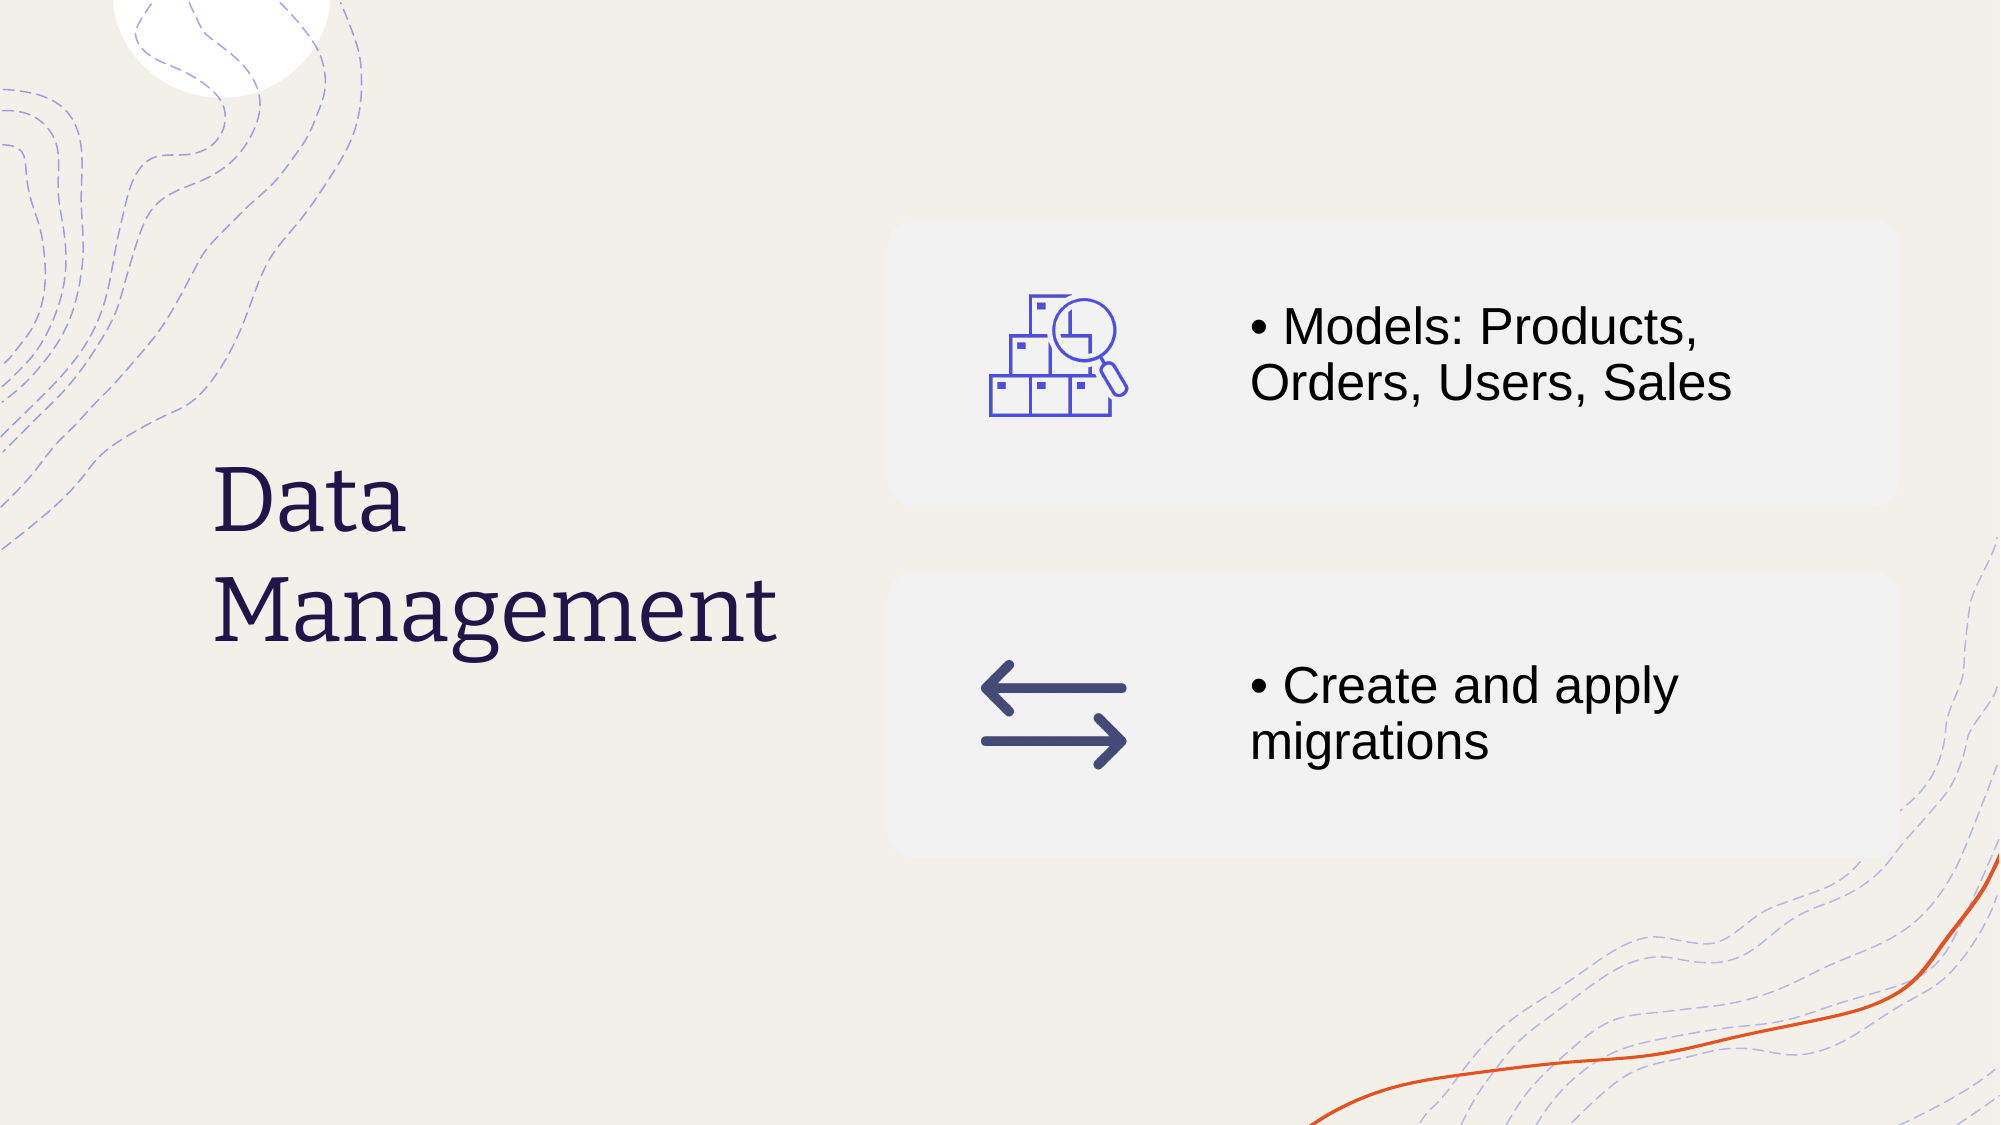

• Models: Products, Orders, Users, Sales
• Create and apply migrations
# Data Management